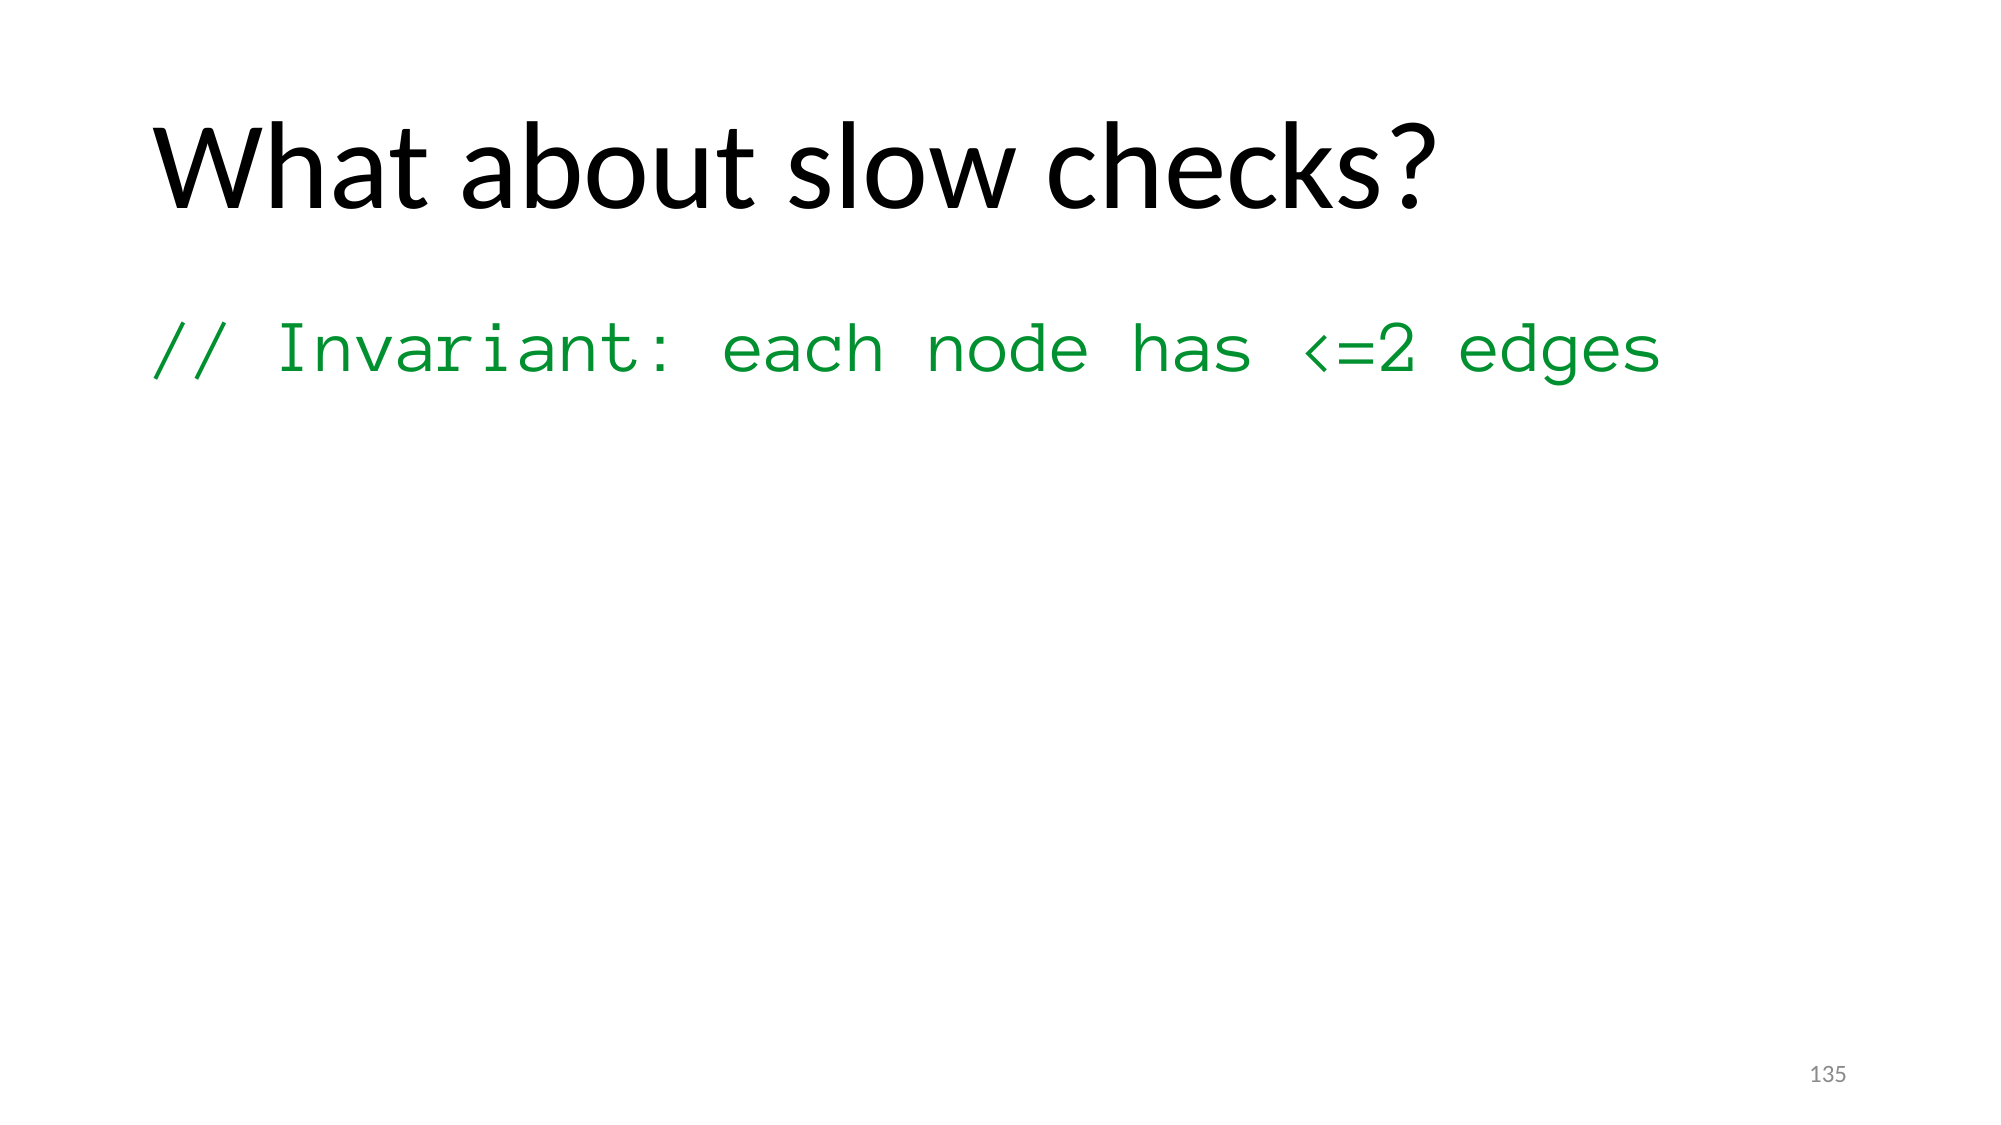

# What about slow checks?
// Invariant: each node has <=2 edges
135